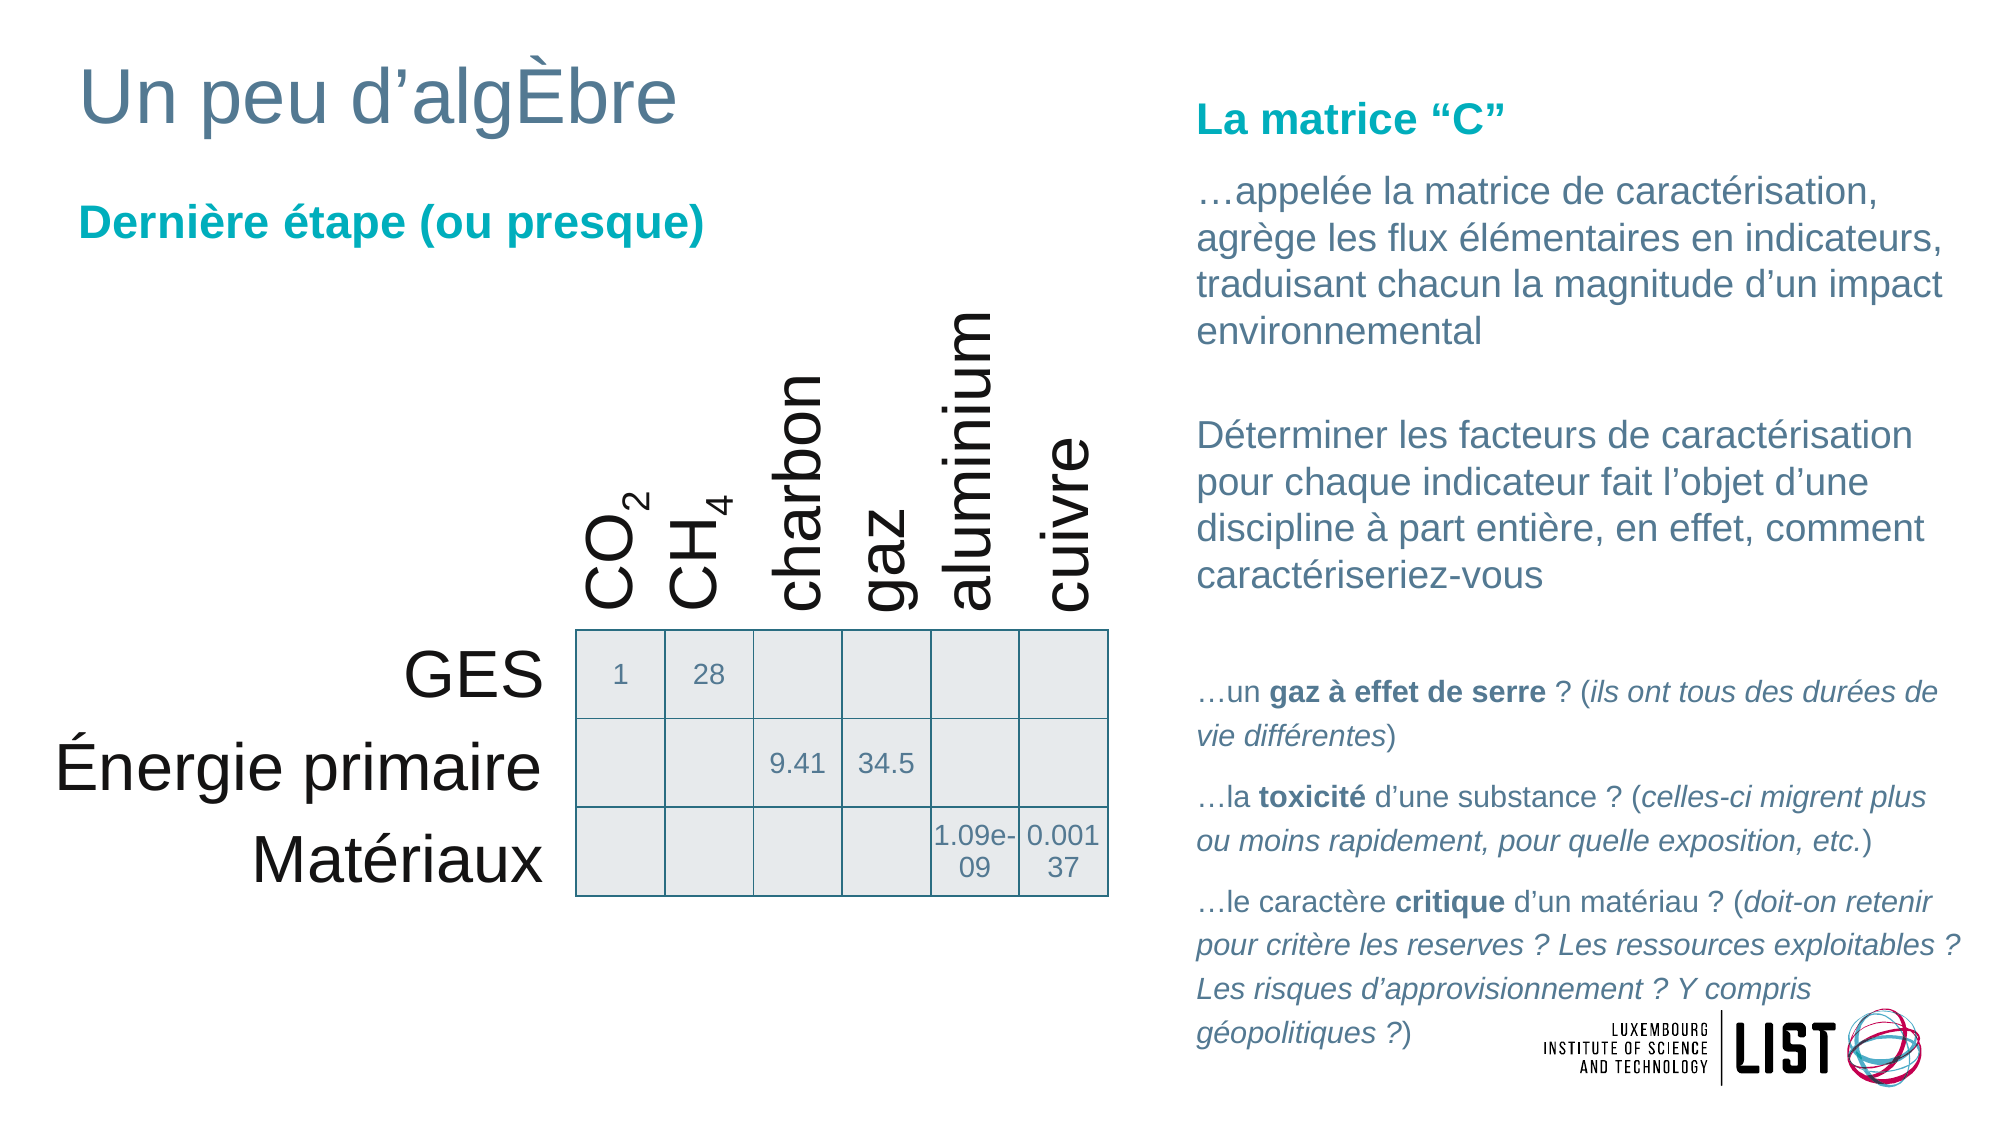

# Un peu d’algÈbre
La matrice “C”
…appelée la matrice de caractérisation, agrège les flux élémentaires en indicateurs, traduisant chacun la magnitude d’un impact environnemental

Déterminer les facteurs de caractérisation pour chaque indicateur fait l’objet d’une discipline à part entière, en effet, comment caractériseriez-vous

…un gaz à effet de serre ? (ils ont tous des durées de vie différentes)
…la toxicité d’une substance ? (celles-ci migrent plus ou moins rapidement, pour quelle exposition, etc.)
…le caractère critique d’un matériau ? (doit-on retenir pour critère les reserves ? Les ressources exploitables ? Les risques d’approvisionnement ? Y compris géopolitiques ?)
Dernière étape (ou presque)
aluminium
charbon
cuivre
CO2
CH4
gaz
| 1 | 28 |  |  |  |  |
| --- | --- | --- | --- | --- | --- |
|  |  | 9.41 | 34.5 |  |  |
|  |  |  |  | 1.09e-09 | 0.00137 |
GES
Énergie primaire
Matériaux